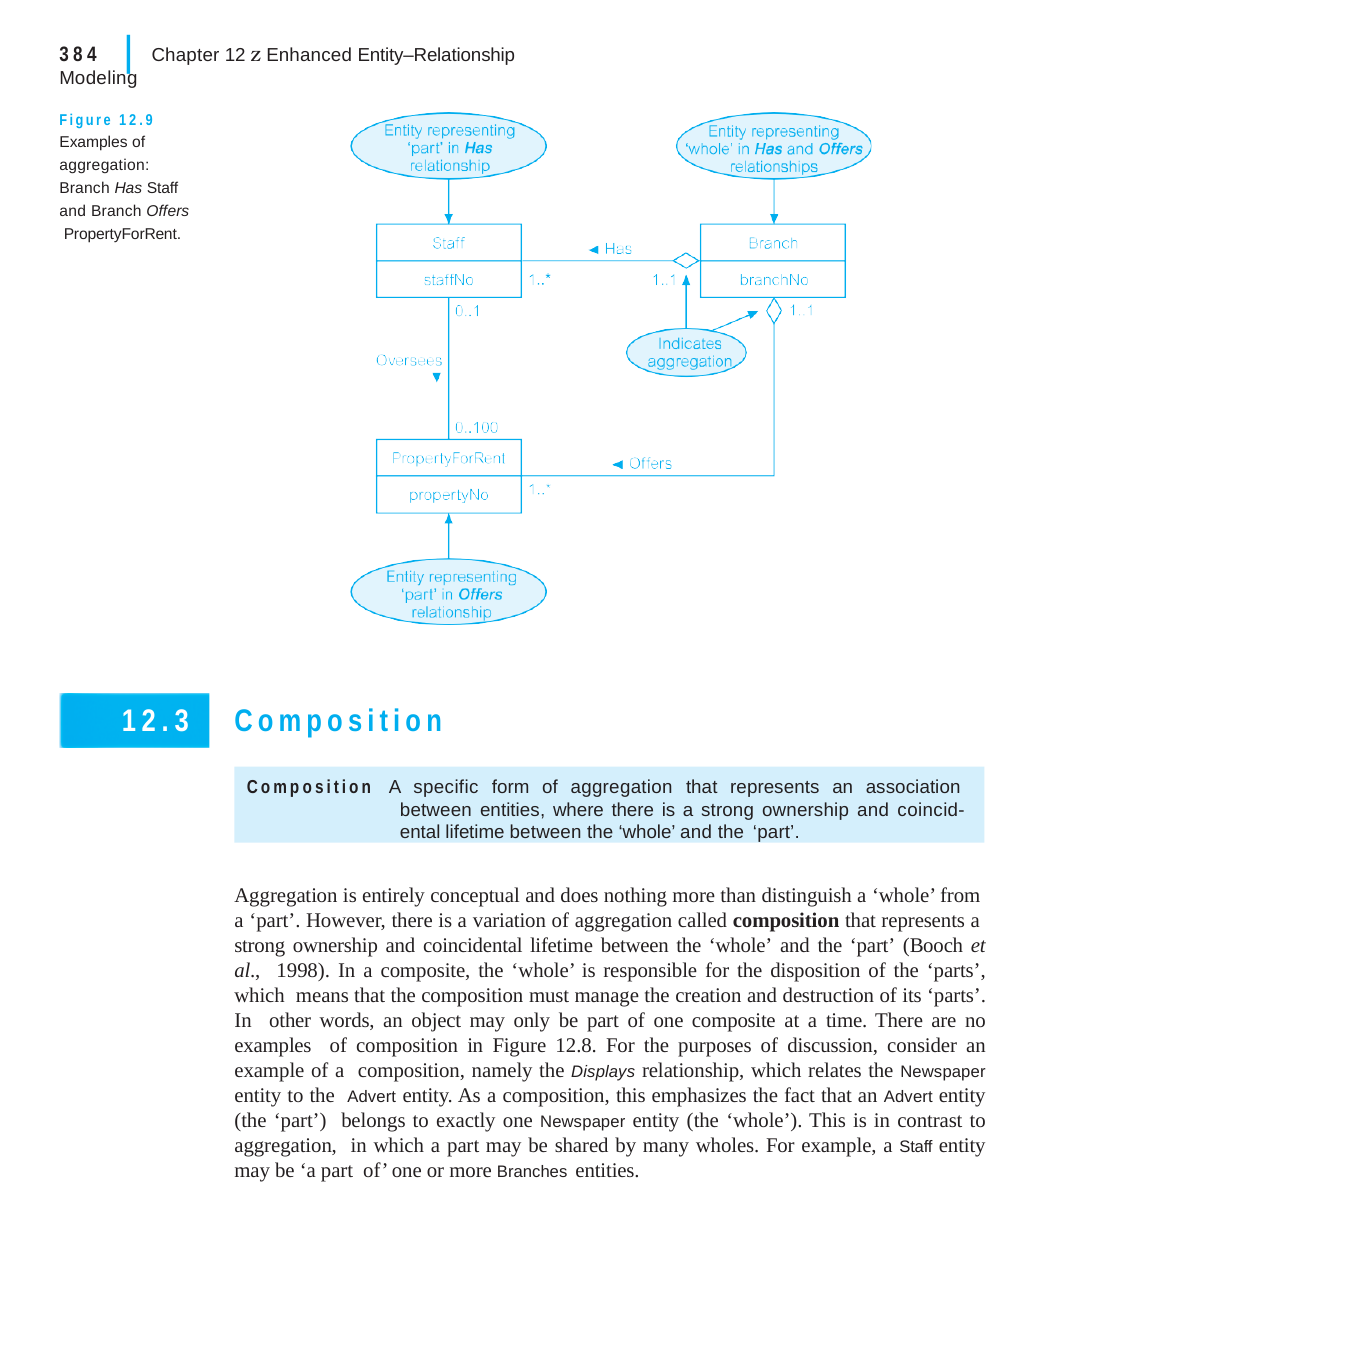

|
384	Chapter 12 z Enhanced Entity–Relationship Modeling
Figure 12.9  Examples of  aggregation:  Branch Has Staff  and Branch Offers  PropertyForRent.

12.3
Composition
Composition A specific form of aggregation that represents an association  between entities, where there is a strong ownership and coincid-  ental lifetime between the ‘whole’ and the ‘part’.
Aggregation is entirely conceptual and does nothing more than distinguish a ‘whole’ from  a ‘part’. However, there is a variation of aggregation called composition that represents a  strong ownership and coincidental lifetime between the ‘whole’ and the ‘part’ (Booch et al.,  1998). In a composite, the ‘whole’ is responsible for the disposition of the ‘parts’, which  means that the composition must manage the creation and destruction of its ‘parts’. In  other words, an object may only be part of one composite at a time. There are no examples  of composition in Figure 12.8. For the purposes of discussion, consider an example of a  composition, namely the Displays relationship, which relates the Newspaper entity to the  Advert entity. As a composition, this emphasizes the fact that an Advert entity (the ‘part’)  belongs to exactly one Newspaper entity (the ‘whole’). This is in contrast to aggregation,  in which a part may be shared by many wholes. For example, a Staff entity may be ‘a part  of’ one or more Branches entities.